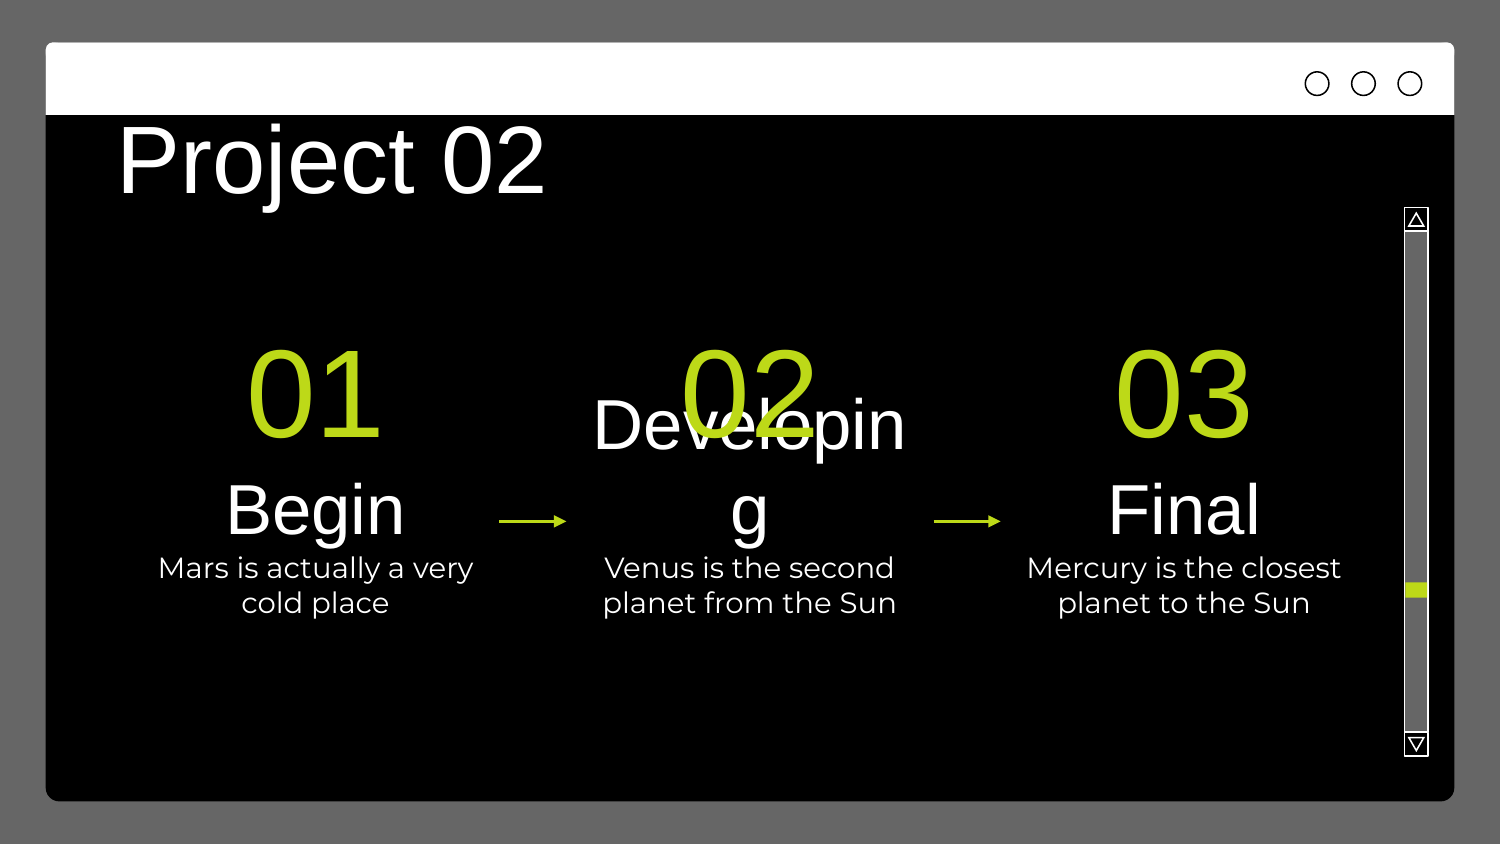

# Project 02

01
02
03
Begin
Developing
Final
Mars is actually a very cold place
Venus is the second planet from the Sun
Mercury is the closest planet to the Sun